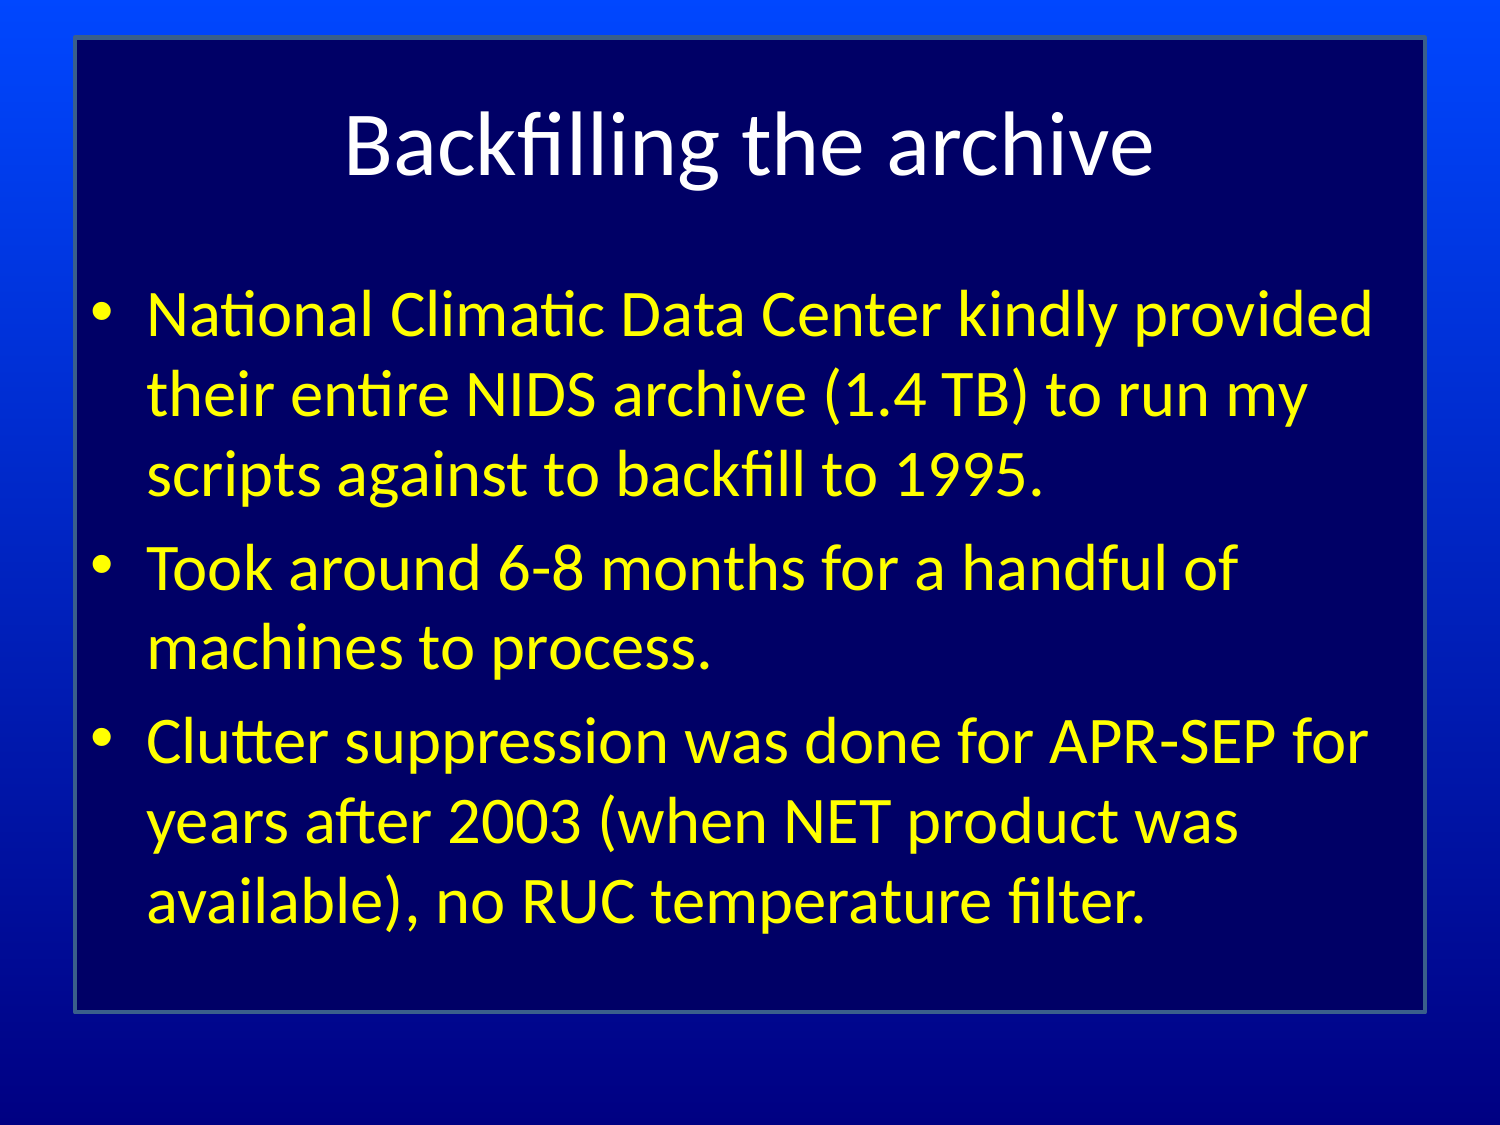

# Backfilling the archive
National Climatic Data Center kindly provided their entire NIDS archive (1.4 TB) to run my scripts against to backfill to 1995.
Took around 6-8 months for a handful of machines to process.
Clutter suppression was done for APR-SEP for years after 2003 (when NET product was available), no RUC temperature filter.